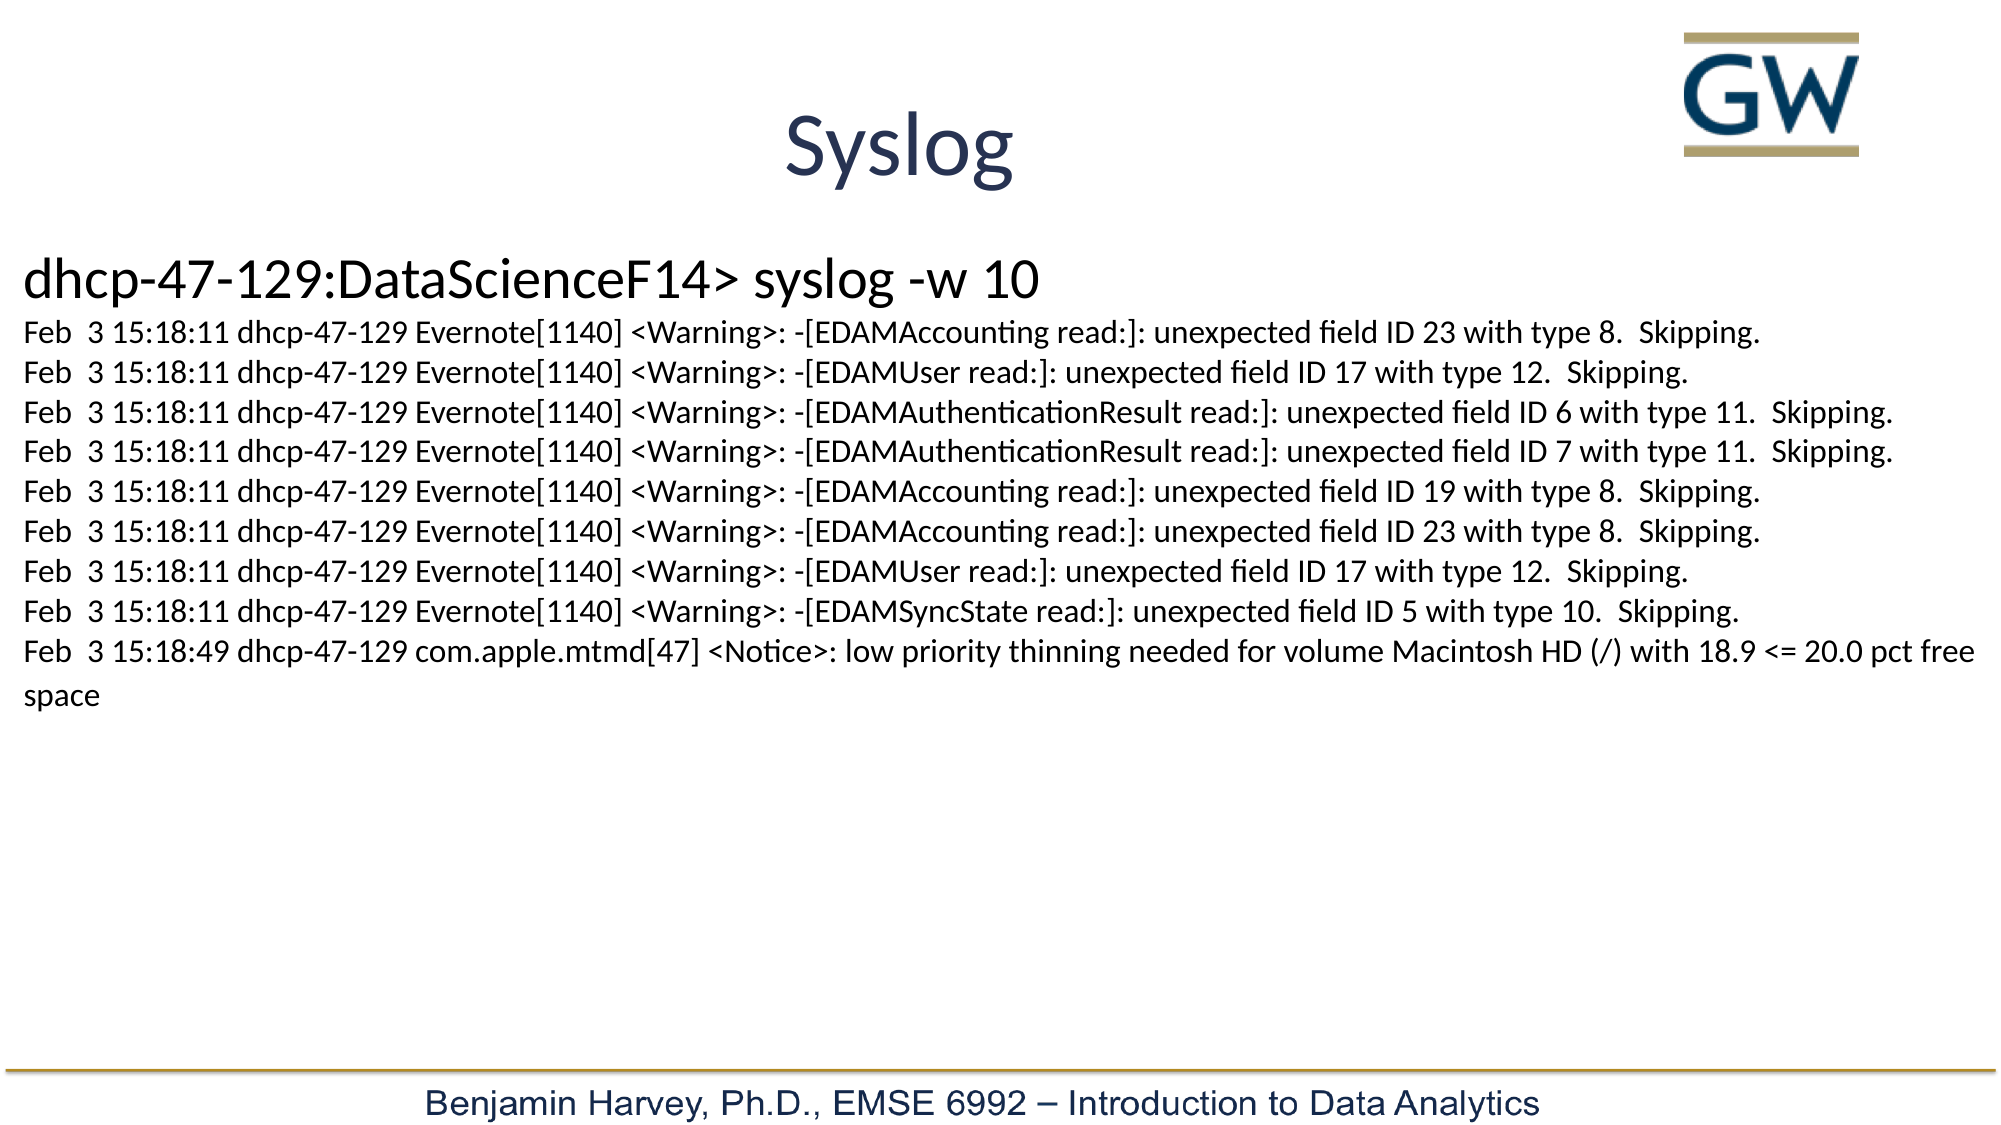

# Syslog
dhcp-47-129:DataScienceF14> syslog -w 10
Feb  3 15:18:11 dhcp-47-129 Evernote[1140] <Warning>: -[EDAMAccounting read:]: unexpected field ID 23 with type 8.  Skipping.
Feb  3 15:18:11 dhcp-47-129 Evernote[1140] <Warning>: -[EDAMUser read:]: unexpected field ID 17 with type 12.  Skipping.
Feb  3 15:18:11 dhcp-47-129 Evernote[1140] <Warning>: -[EDAMAuthenticationResult read:]: unexpected field ID 6 with type 11.  Skipping.
Feb  3 15:18:11 dhcp-47-129 Evernote[1140] <Warning>: -[EDAMAuthenticationResult read:]: unexpected field ID 7 with type 11.  Skipping.
Feb  3 15:18:11 dhcp-47-129 Evernote[1140] <Warning>: -[EDAMAccounting read:]: unexpected field ID 19 with type 8.  Skipping.
Feb  3 15:18:11 dhcp-47-129 Evernote[1140] <Warning>: -[EDAMAccounting read:]: unexpected field ID 23 with type 8.  Skipping.
Feb  3 15:18:11 dhcp-47-129 Evernote[1140] <Warning>: -[EDAMUser read:]: unexpected field ID 17 with type 12.  Skipping.
Feb  3 15:18:11 dhcp-47-129 Evernote[1140] <Warning>: -[EDAMSyncState read:]: unexpected field ID 5 with type 10.  Skipping.
Feb  3 15:18:49 dhcp-47-129 com.apple.mtmd[47] <Notice>: low priority thinning needed for volume Macintosh HD (/) with 18.9 <= 20.0 pct free space